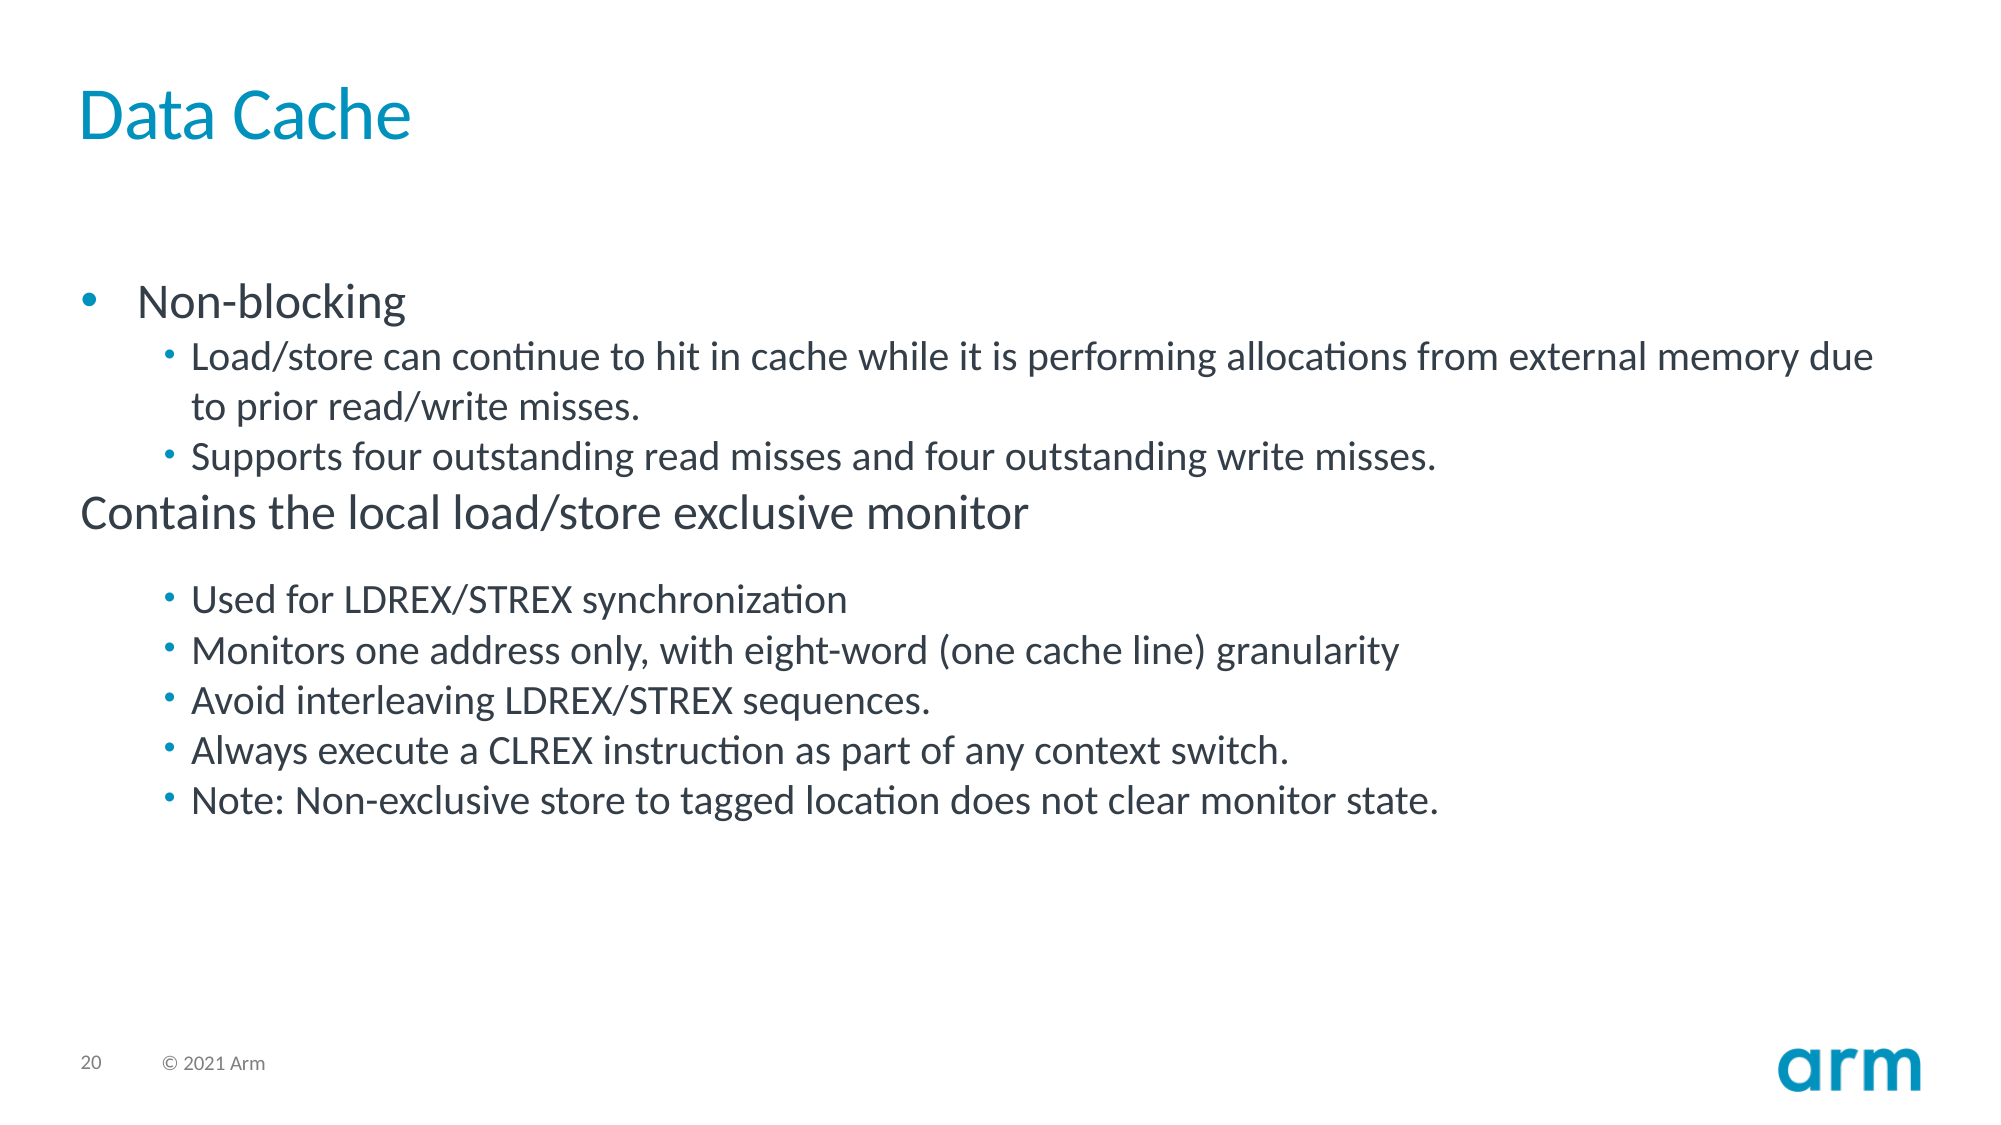

# Data Cache
Non-blocking
Load/store can continue to hit in cache while it is performing allocations from external memory due to prior read/write misses.
Supports four outstanding read misses and four outstanding write misses.
Contains the local load/store exclusive monitor
Used for LDREX/STREX synchronization
Monitors one address only, with eight-word (one cache line) granularity
Avoid interleaving LDREX/STREX sequences.
Always execute a CLREX instruction as part of any context switch.
Note: Non-exclusive store to tagged location does not clear monitor state.